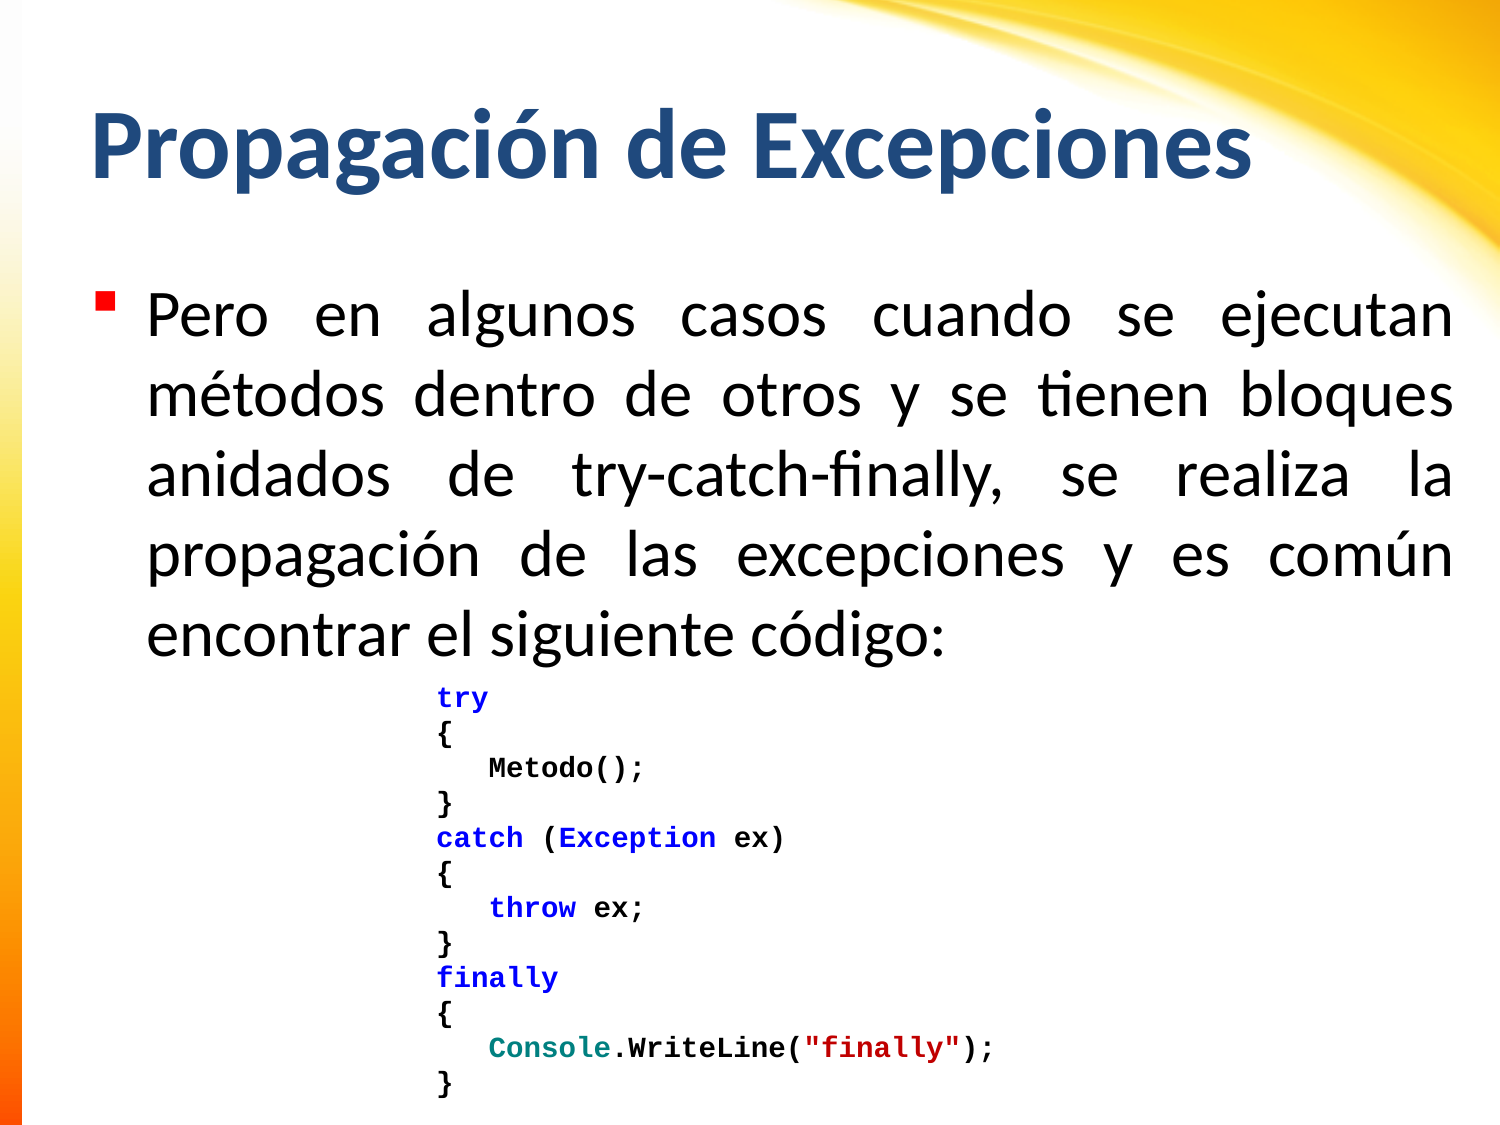

# Propagación de Excepciones
Pero en algunos casos cuando se ejecutan métodos dentro de otros y se tienen bloques anidados de try-catch-finally, se realiza la propagación de las excepciones y es común encontrar el siguiente código:

try
{
   Metodo();
}
catch (Exception ex)
{
   throw ex;
}
finally
{
   Console.WriteLine("finally");
}